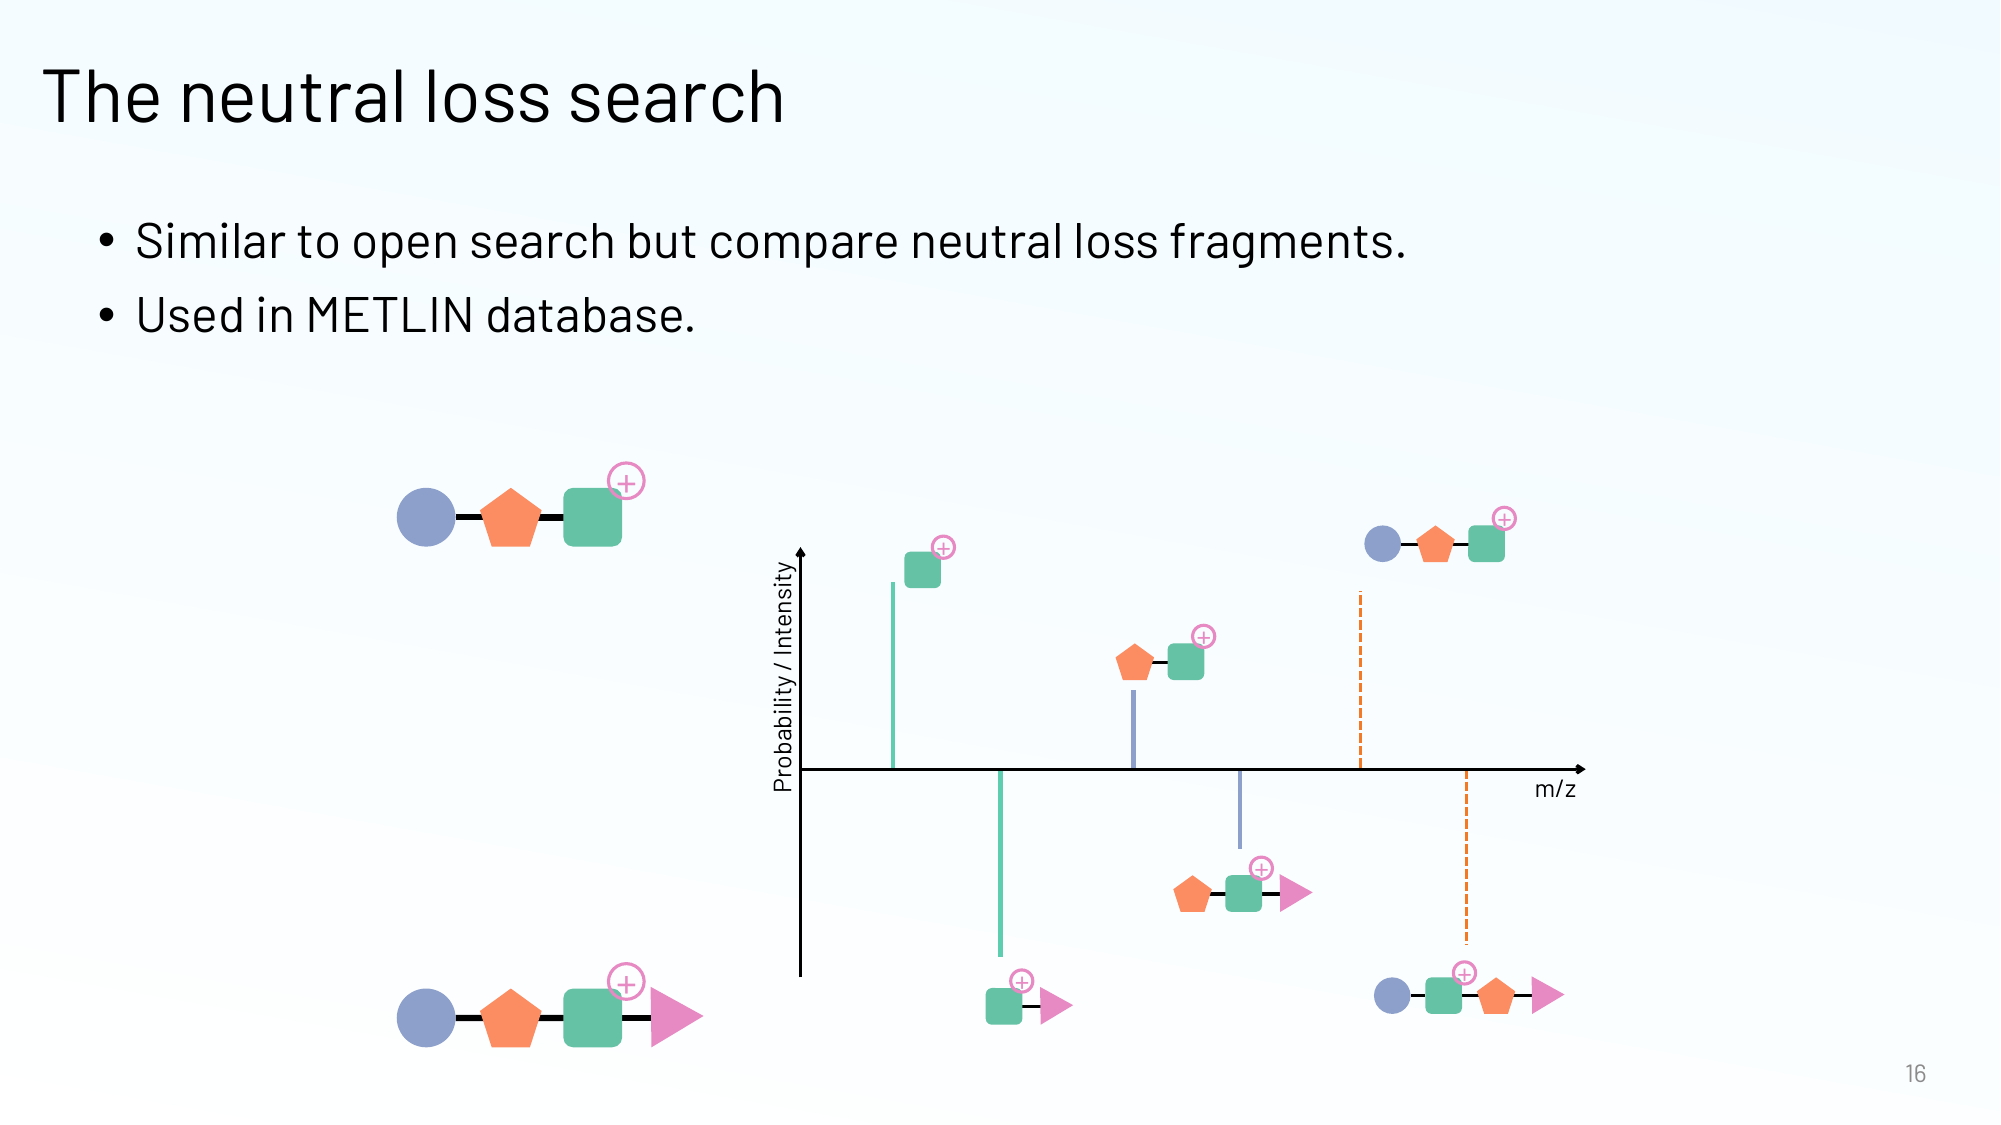

# The neutral loss search
Similar to open search but compare neutral loss fragments.
Used in METLIN database.
+

+

+

+

Probability / Intensity
m/z
+

+

+

+

16